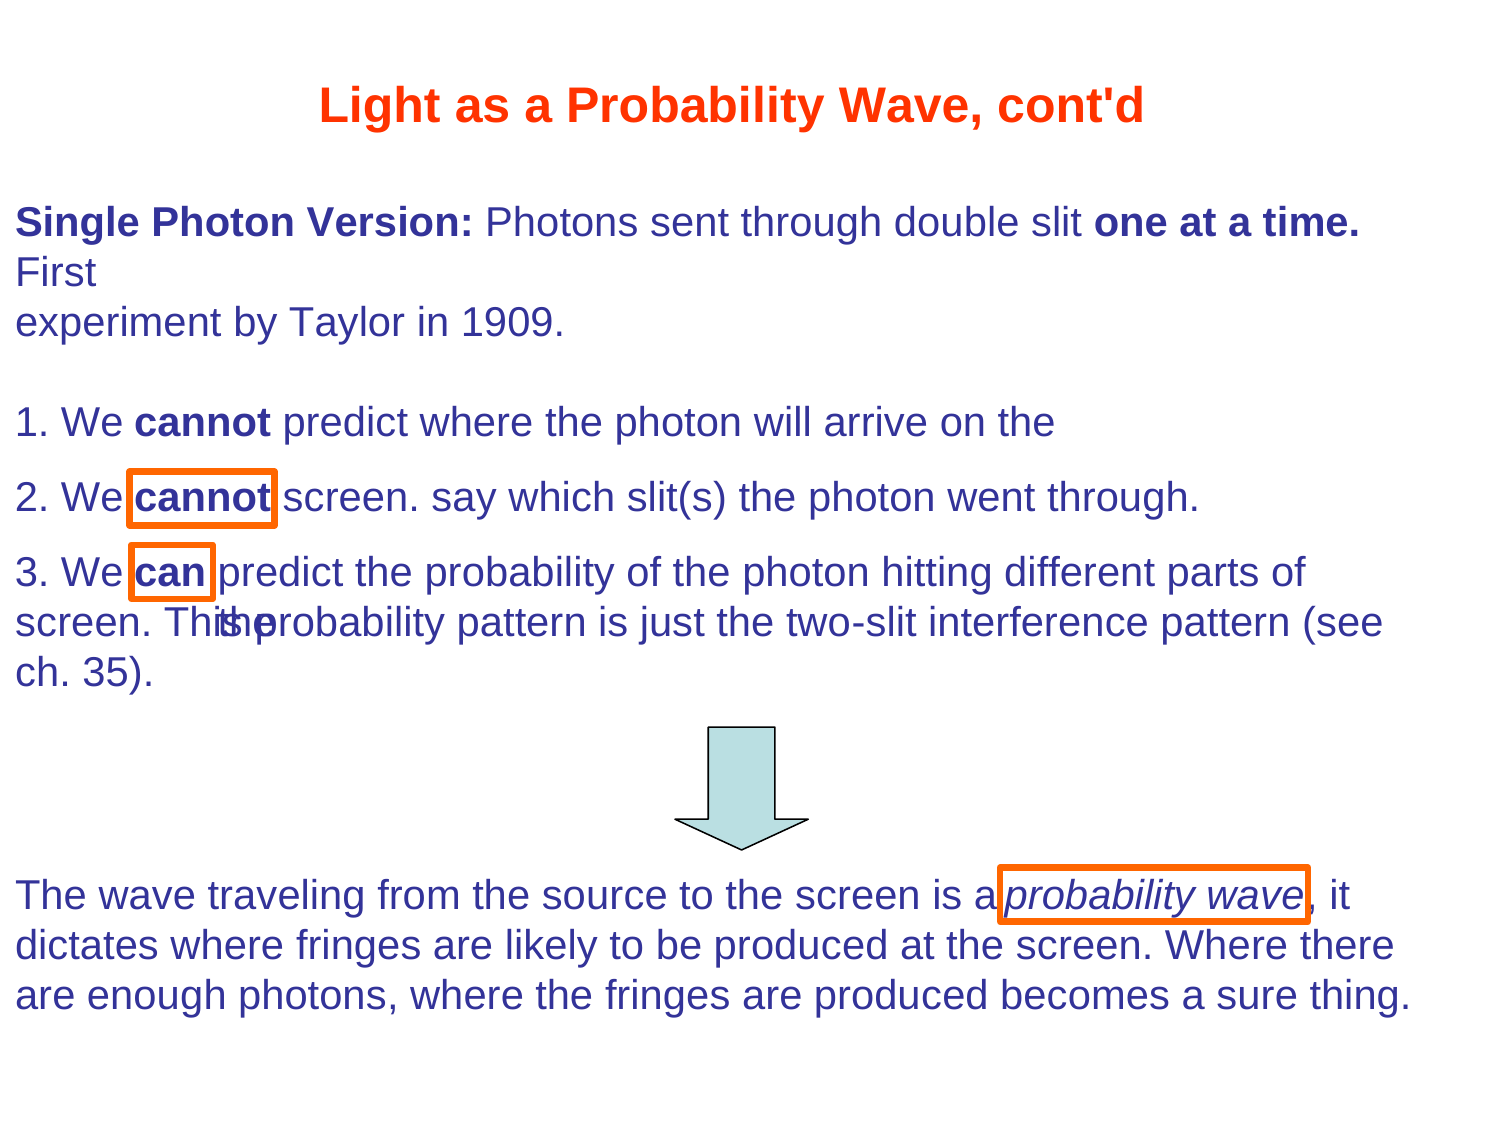

# Light as a Probability Wave, cont'd
Single Photon Version: Photons sent through double slit one at a time. First
experiment by Taylor in 1909.
predict where the photon will arrive on the screen. say which slit(s) the photon went through.
We

We

We
cannot
cannot

can
predict the probability of the photon hitting different parts of the

screen. This probability pattern is just the two-slit interference pattern (see ch. 35).

The wave traveling from the source to the screen is a	, it dictates where fringes are likely to be produced at the screen. Where there are enough photons, where the fringes are produced becomes a sure thing.
probability wave